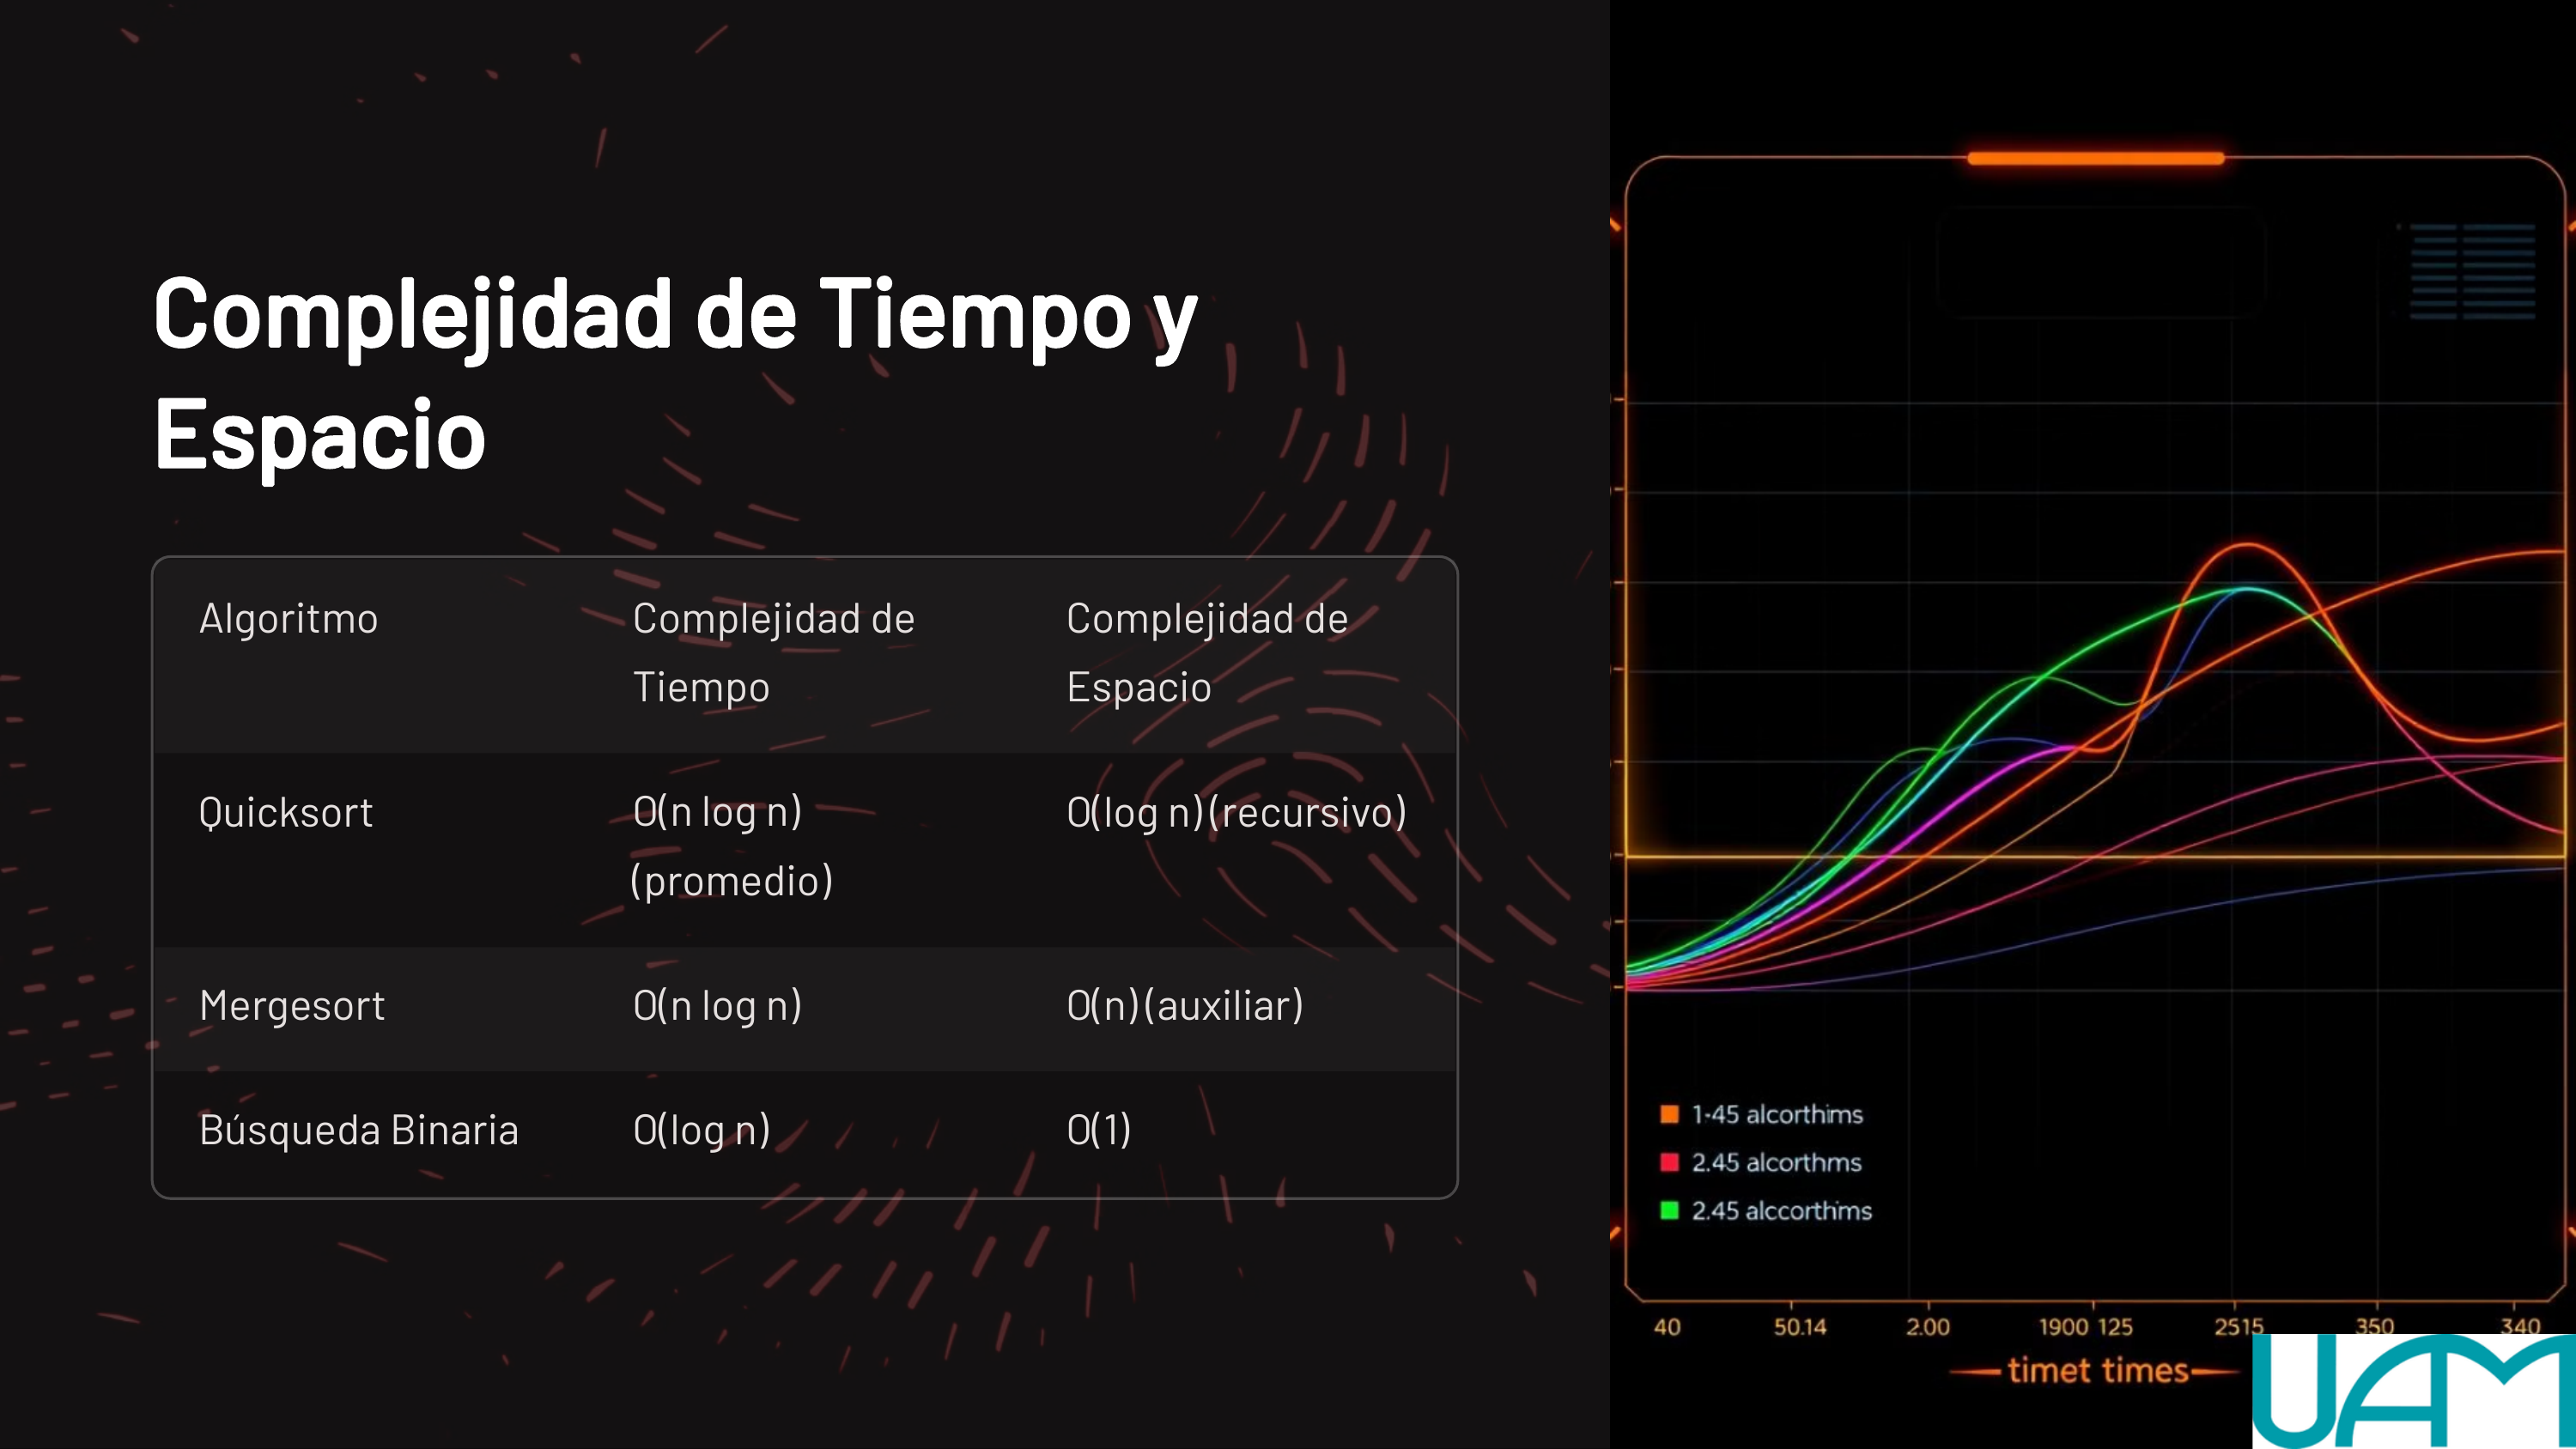

Complejidad de Tiempo y Espacio

Algoritmo
Complejidad de Tiempo
Complejidad de Espacio

Quicksort
O(n log n) (promedio)
O(log n) (recursivo)

Mergesort
O(n log n)
O(n) (auxiliar)

Búsqueda Binaria
O(log n)
O(1)